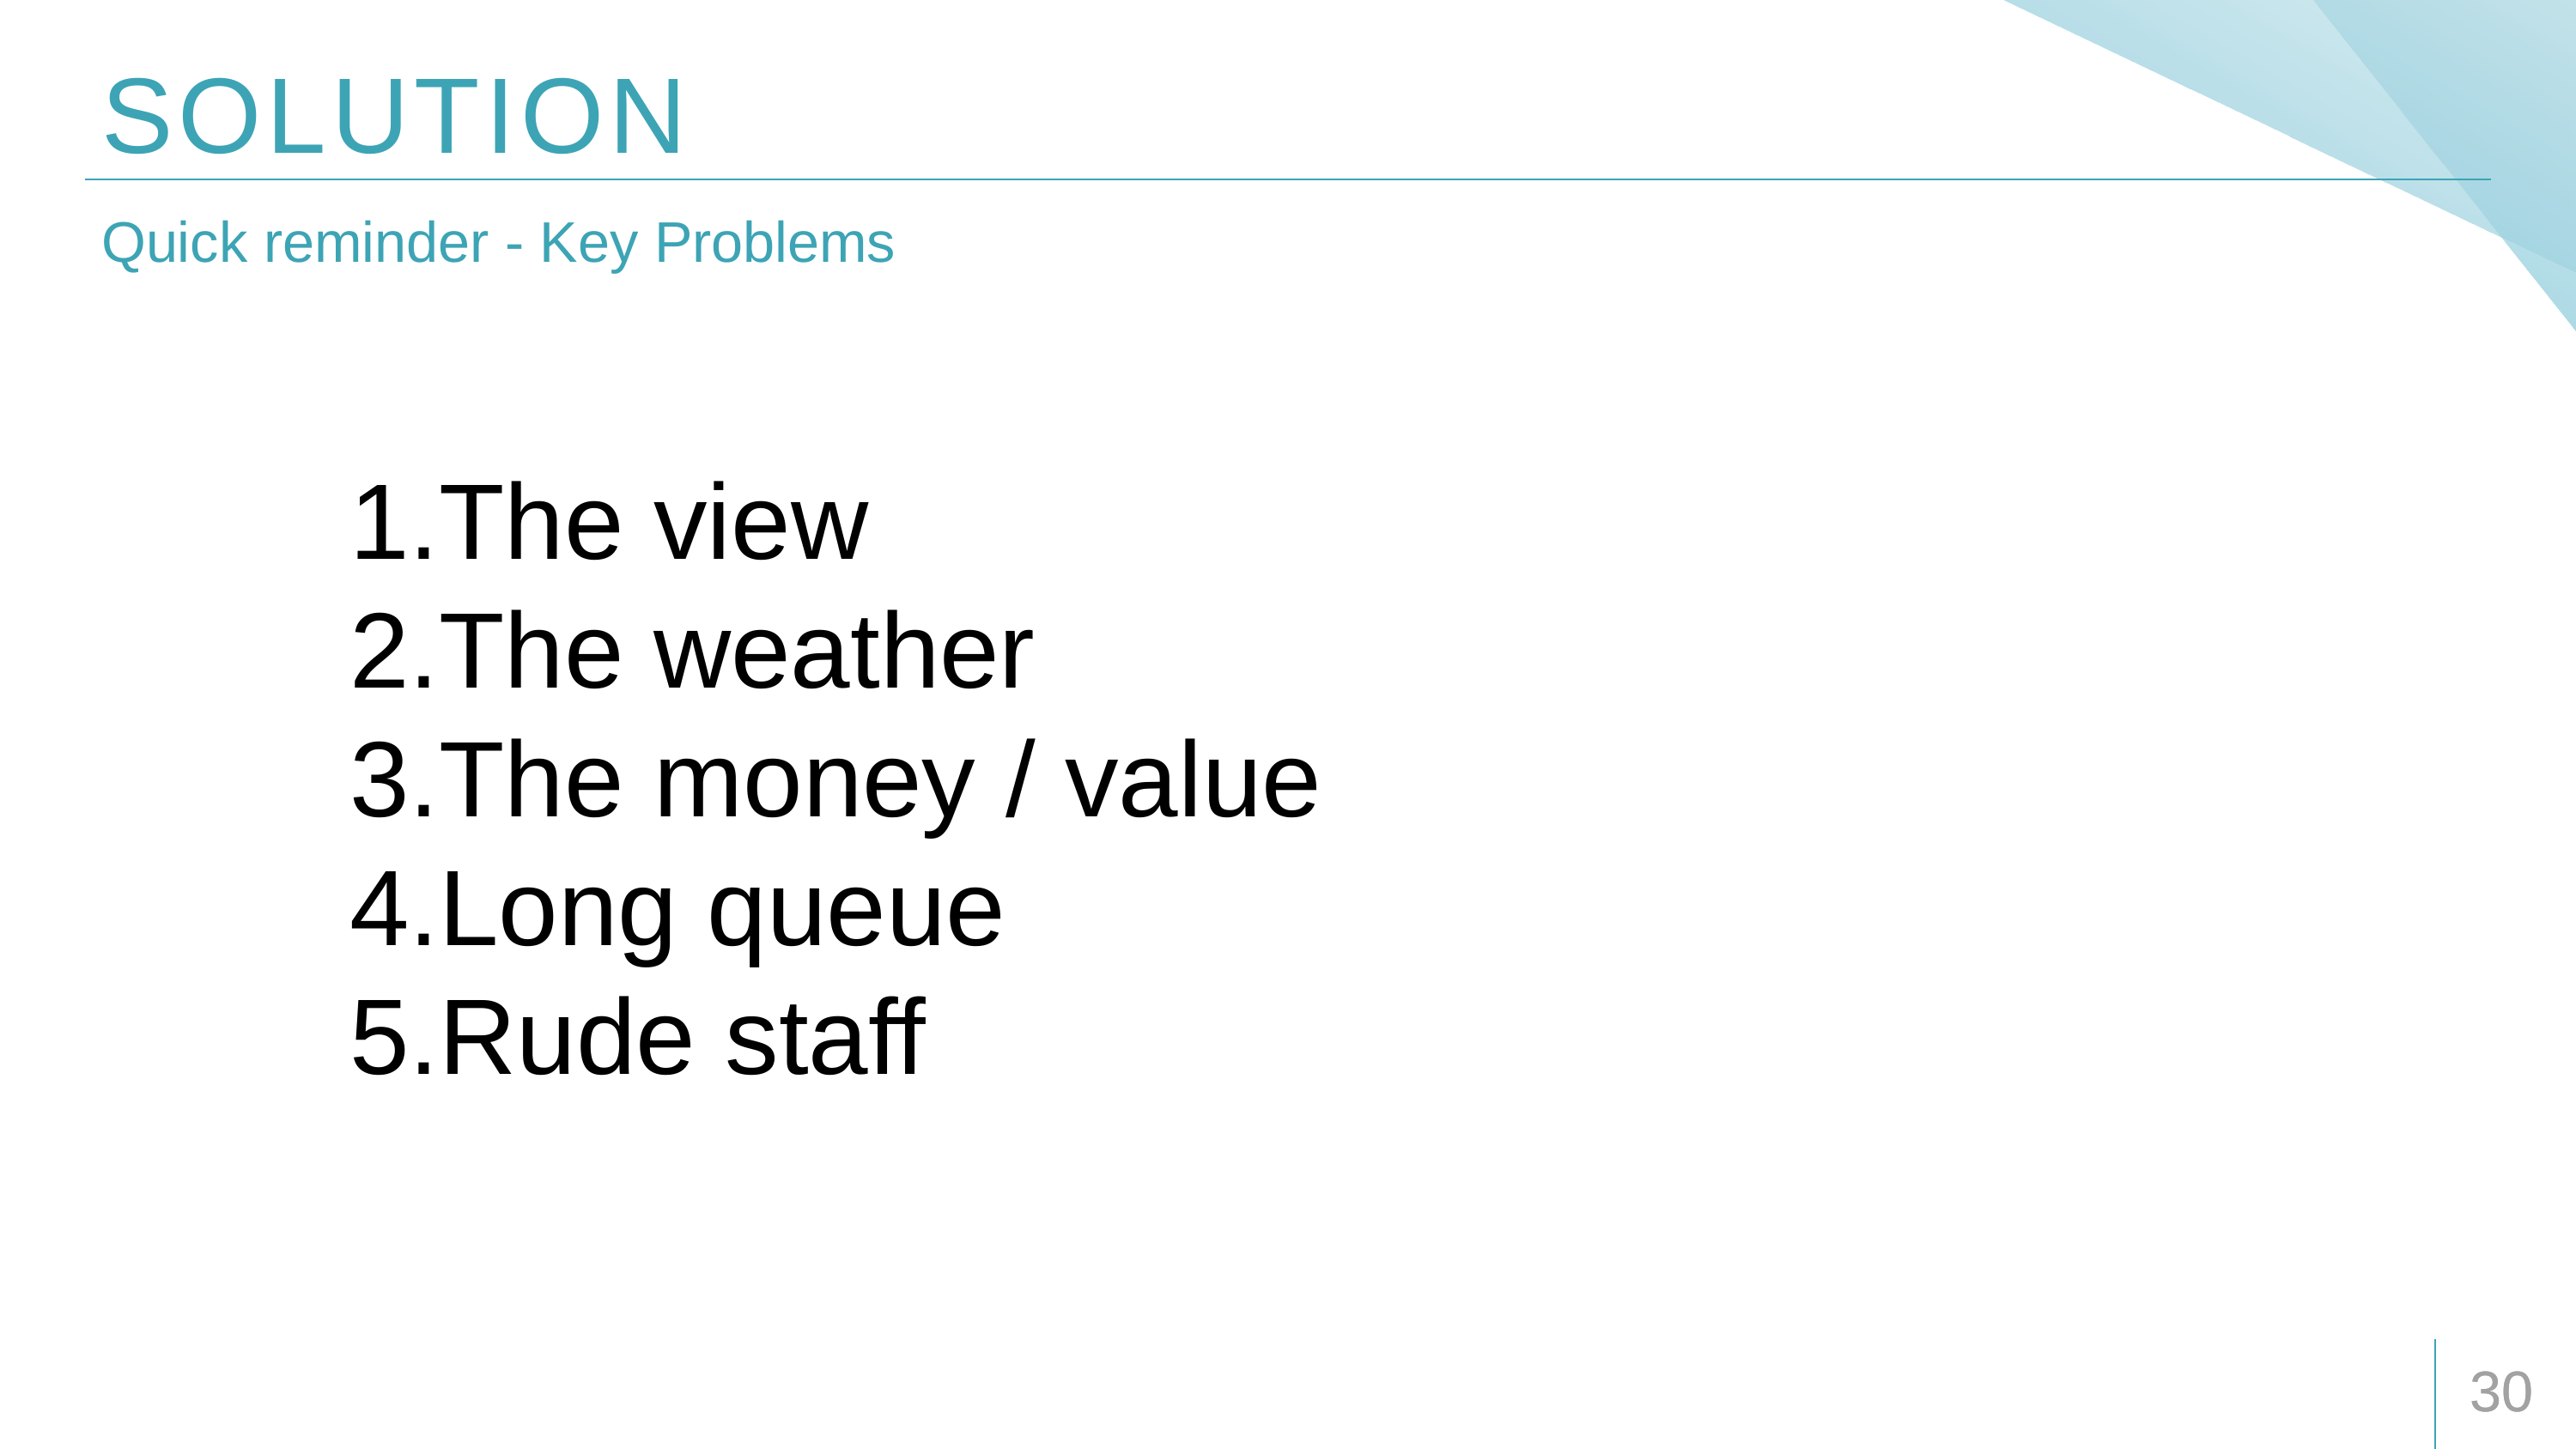

SOLUTION
Quick reminder - Key Problems

The view
The weather
The money / value
Long queue
Rude staff
30
30